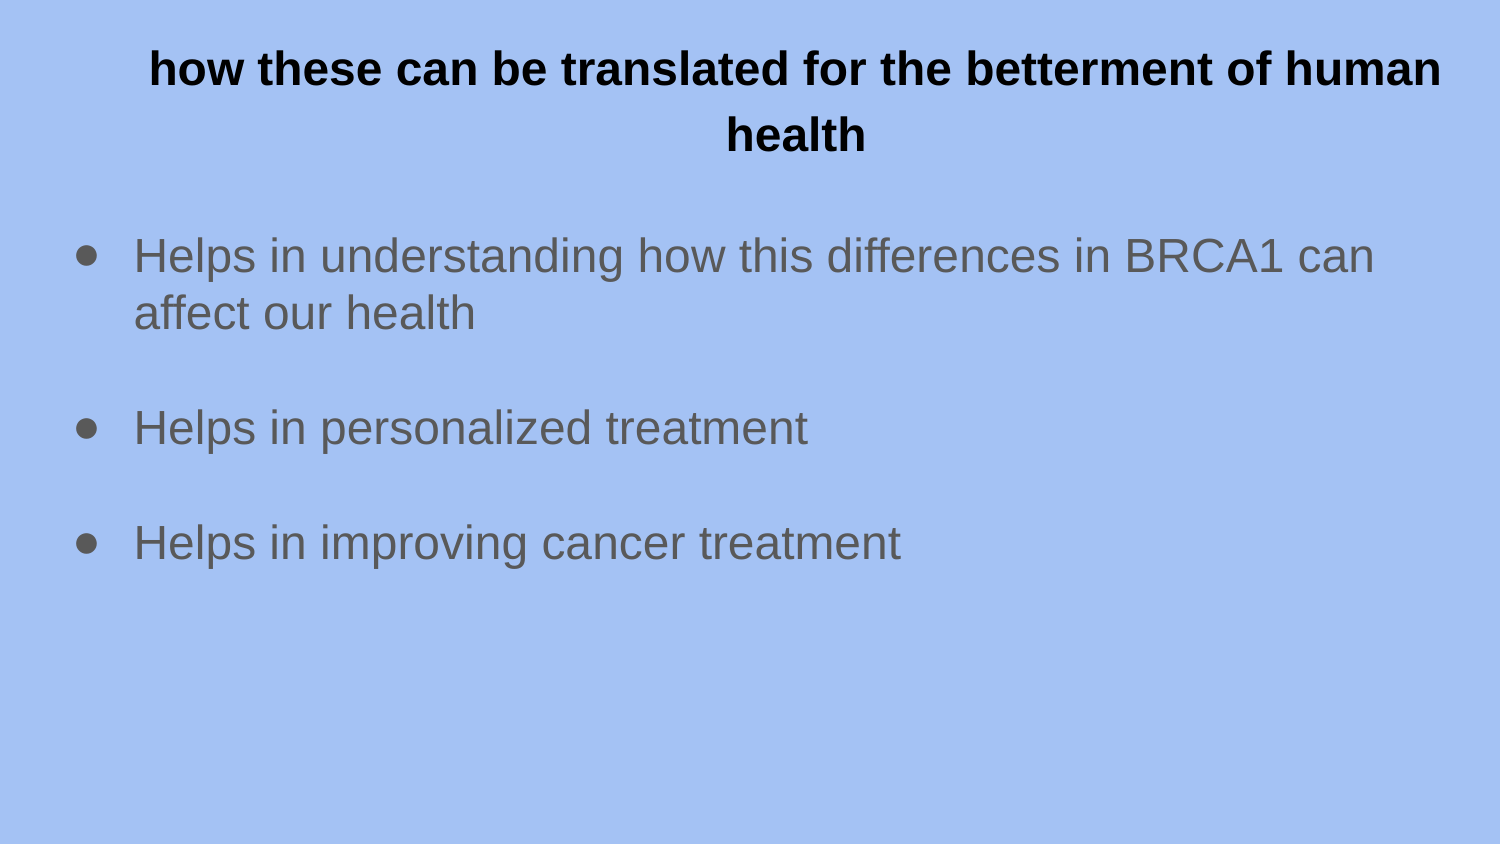

how these can be translated for the betterment of human health

Helps in understanding how this differences in BRCA1 can affect our health

Helps in personalized treatment

Helps in improving cancer treatment